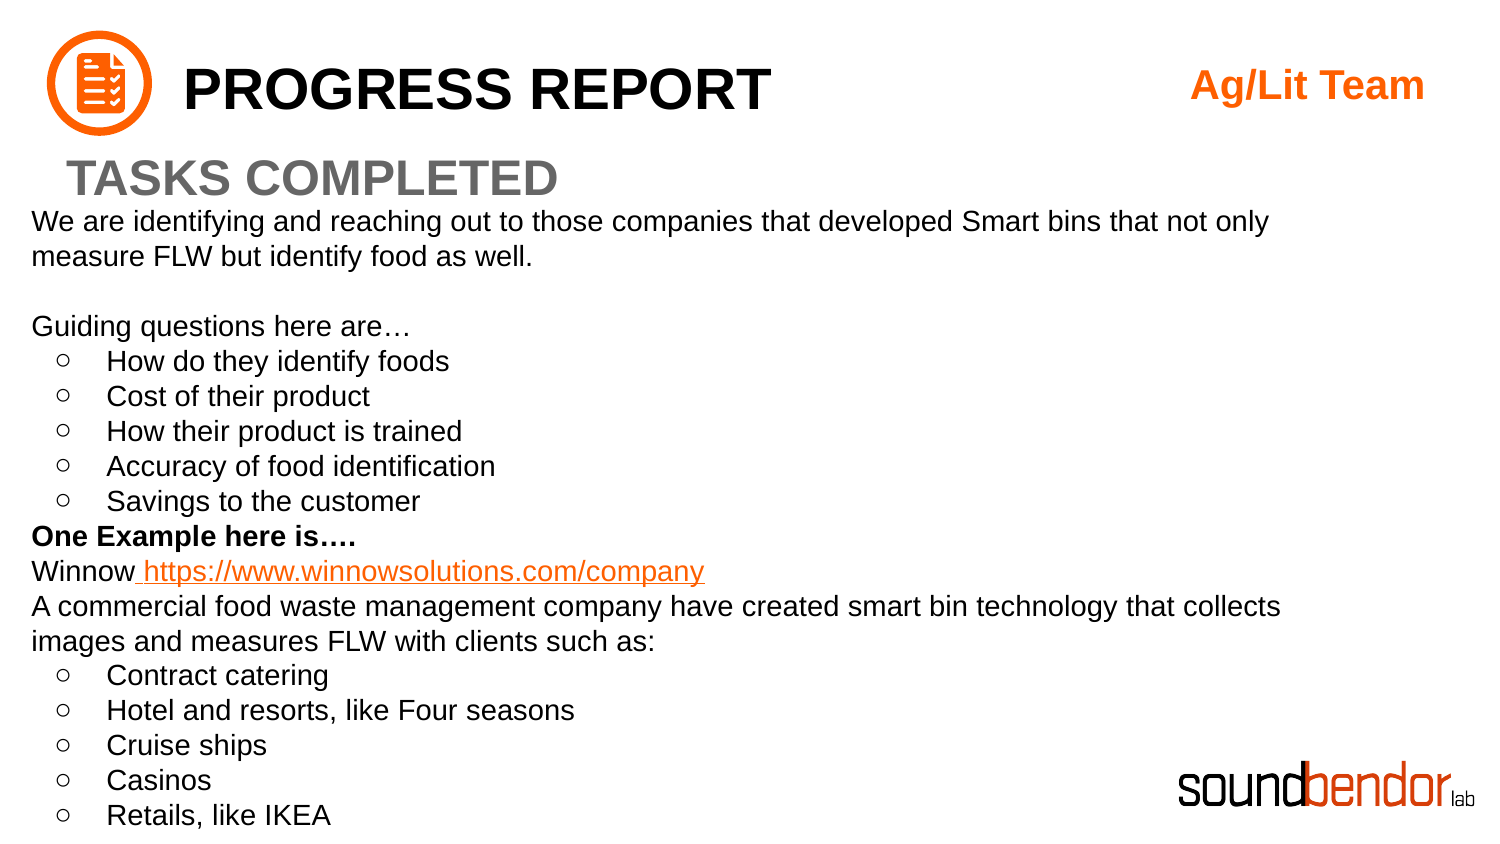

Ag/Lit Team
We are identifying and reaching out to those companies that developed Smart bins that not only measure FLW but identify food as well.

Guiding questions here are…
How do they identify foods
Cost of their product
How their product is trained
Accuracy of food identification
Savings to the customer
One Example here is….
Winnow https://www.winnowsolutions.com/company
A commercial food waste management company have created smart bin technology that collects images and measures FLW with clients such as:
Contract catering
Hotel and resorts, like Four seasons
Cruise ships
Casinos
Retails, like IKEA